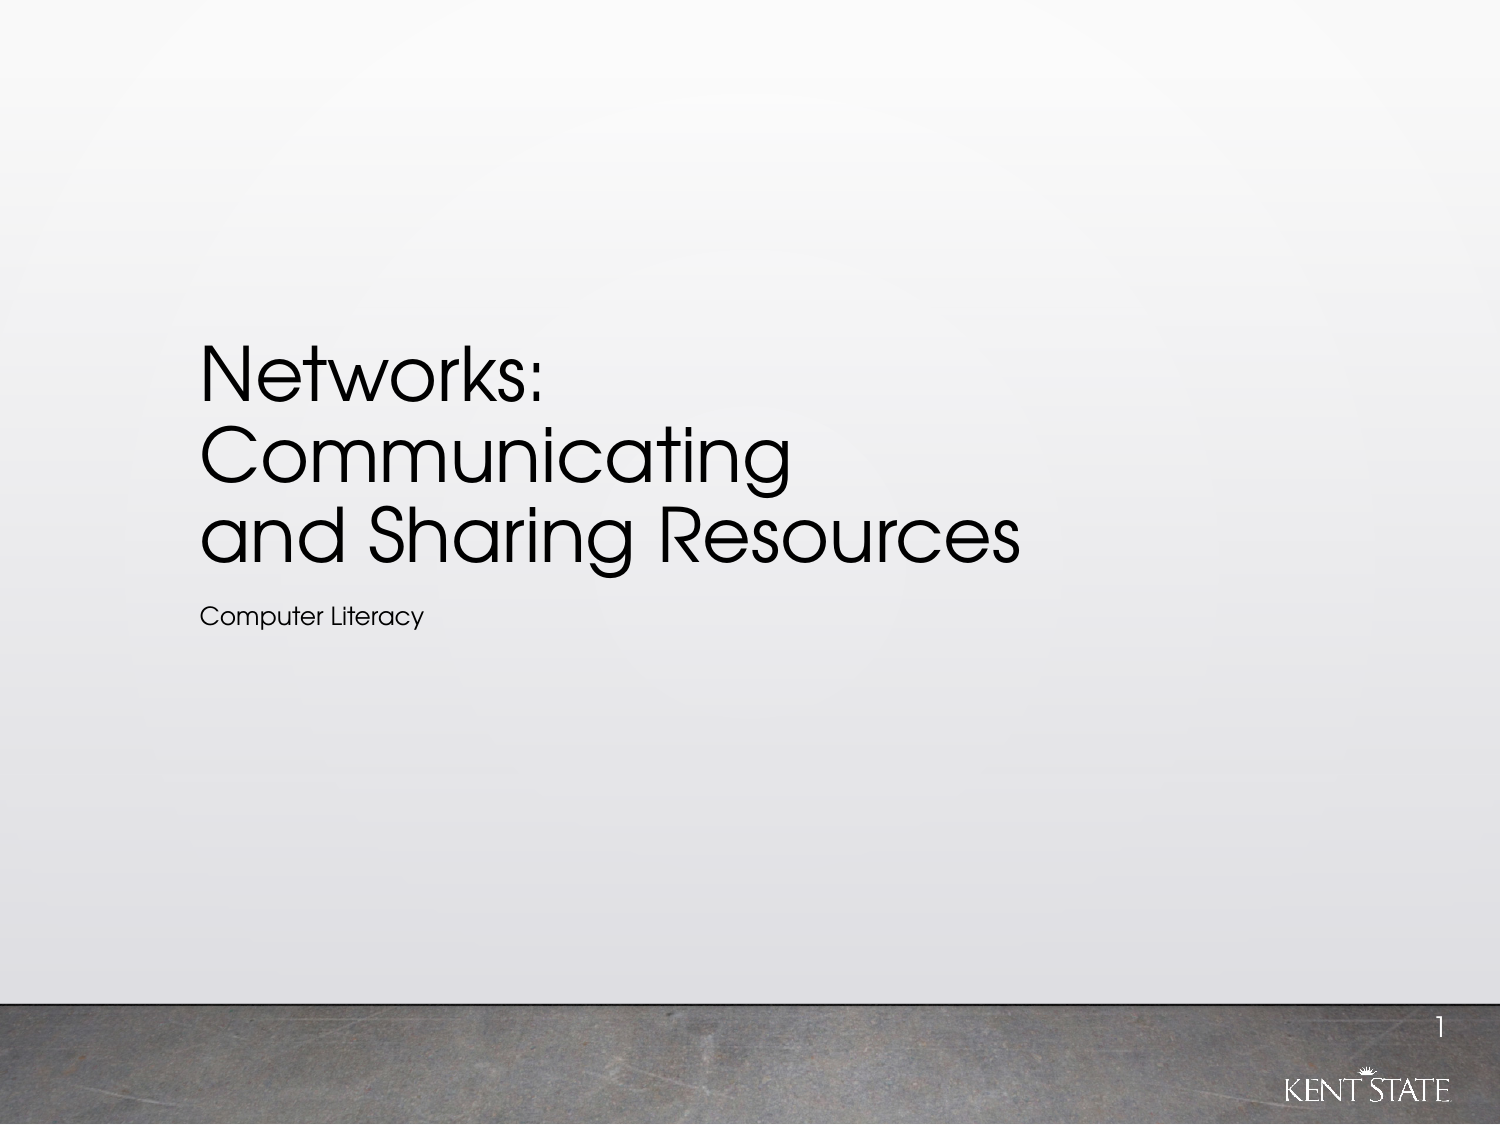

# Networks: Communicating and Sharing Resources
Computer Literacy